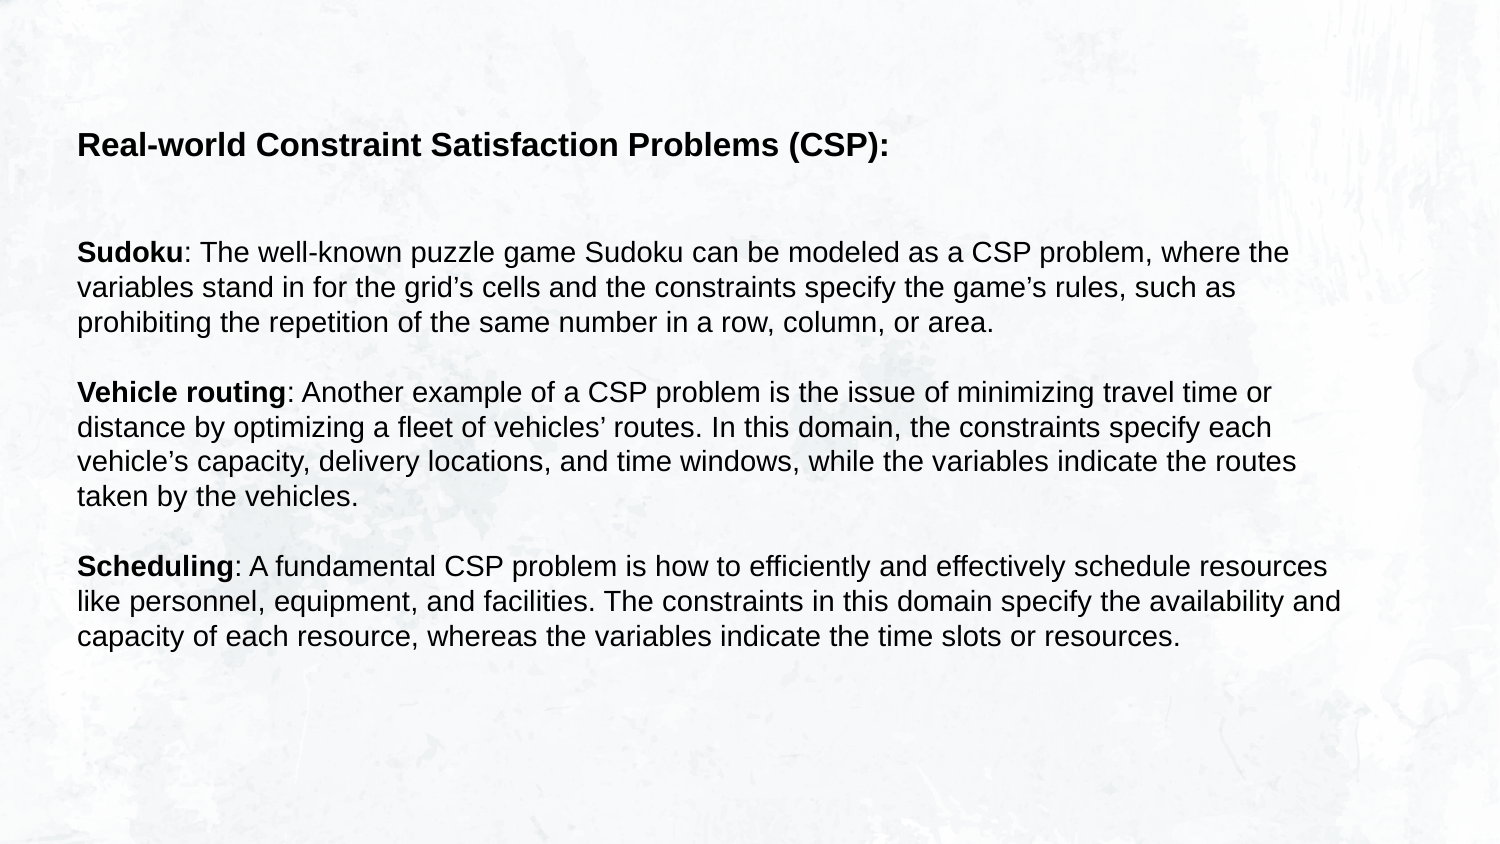

Real-world Constraint Satisfaction Problems (CSP):

Sudoku: The well-known puzzle game Sudoku can be modeled as a CSP problem, where the variables stand in for the grid’s cells and the constraints specify the game’s rules, such as prohibiting the repetition of the same number in a row, column, or area.

Vehicle routing: Another example of a CSP problem is the issue of minimizing travel time or distance by optimizing a fleet of vehicles’ routes. In this domain, the constraints specify each vehicle’s capacity, delivery locations, and time windows, while the variables indicate the routes taken by the vehicles.

Scheduling: A fundamental CSP problem is how to efficiently and effectively schedule resources like personnel, equipment, and facilities. The constraints in this domain specify the availability and capacity of each resource, whereas the variables indicate the time slots or resources.